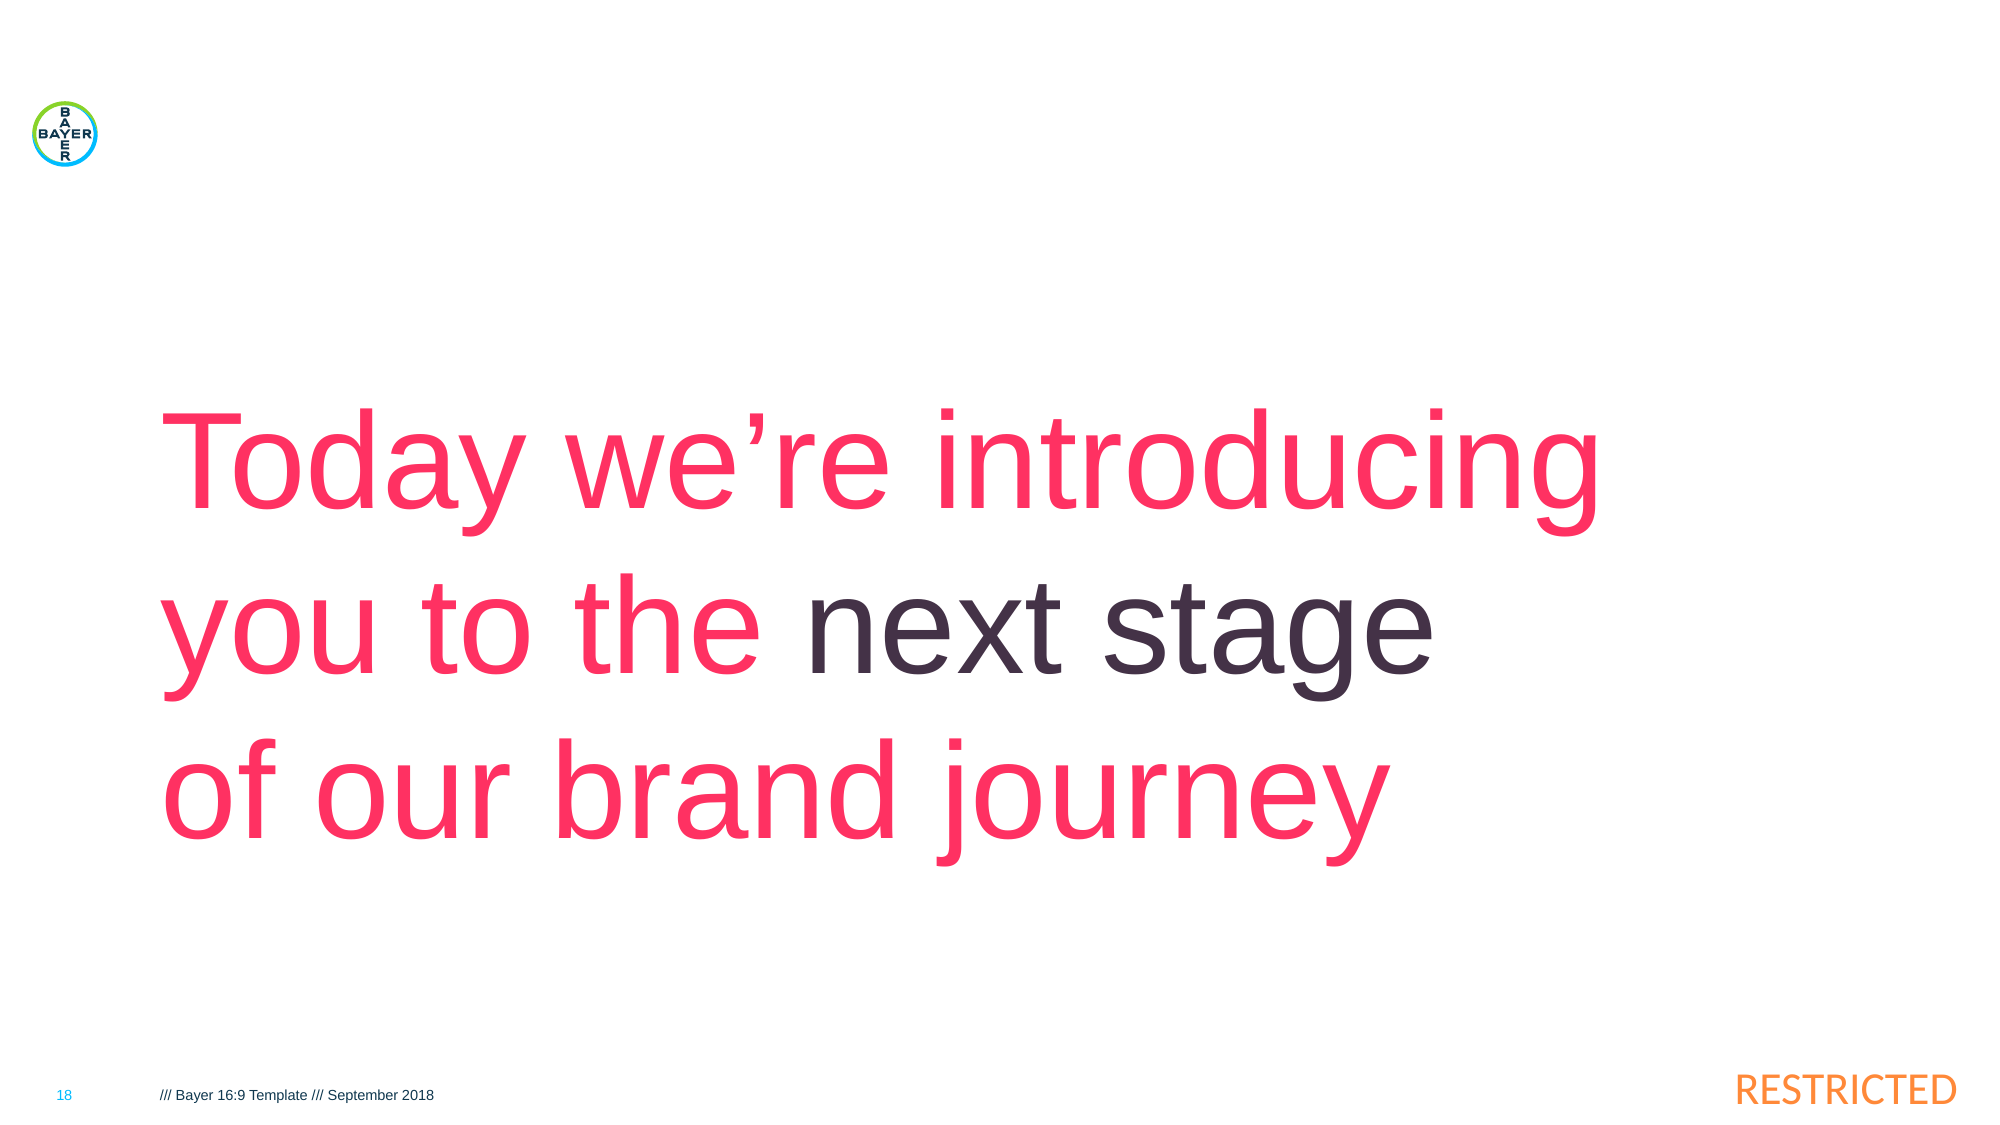

#
Today we’re introducing
you to the next stage
of our brand journey
18
/// Bayer 16:9 Template /// September 2018